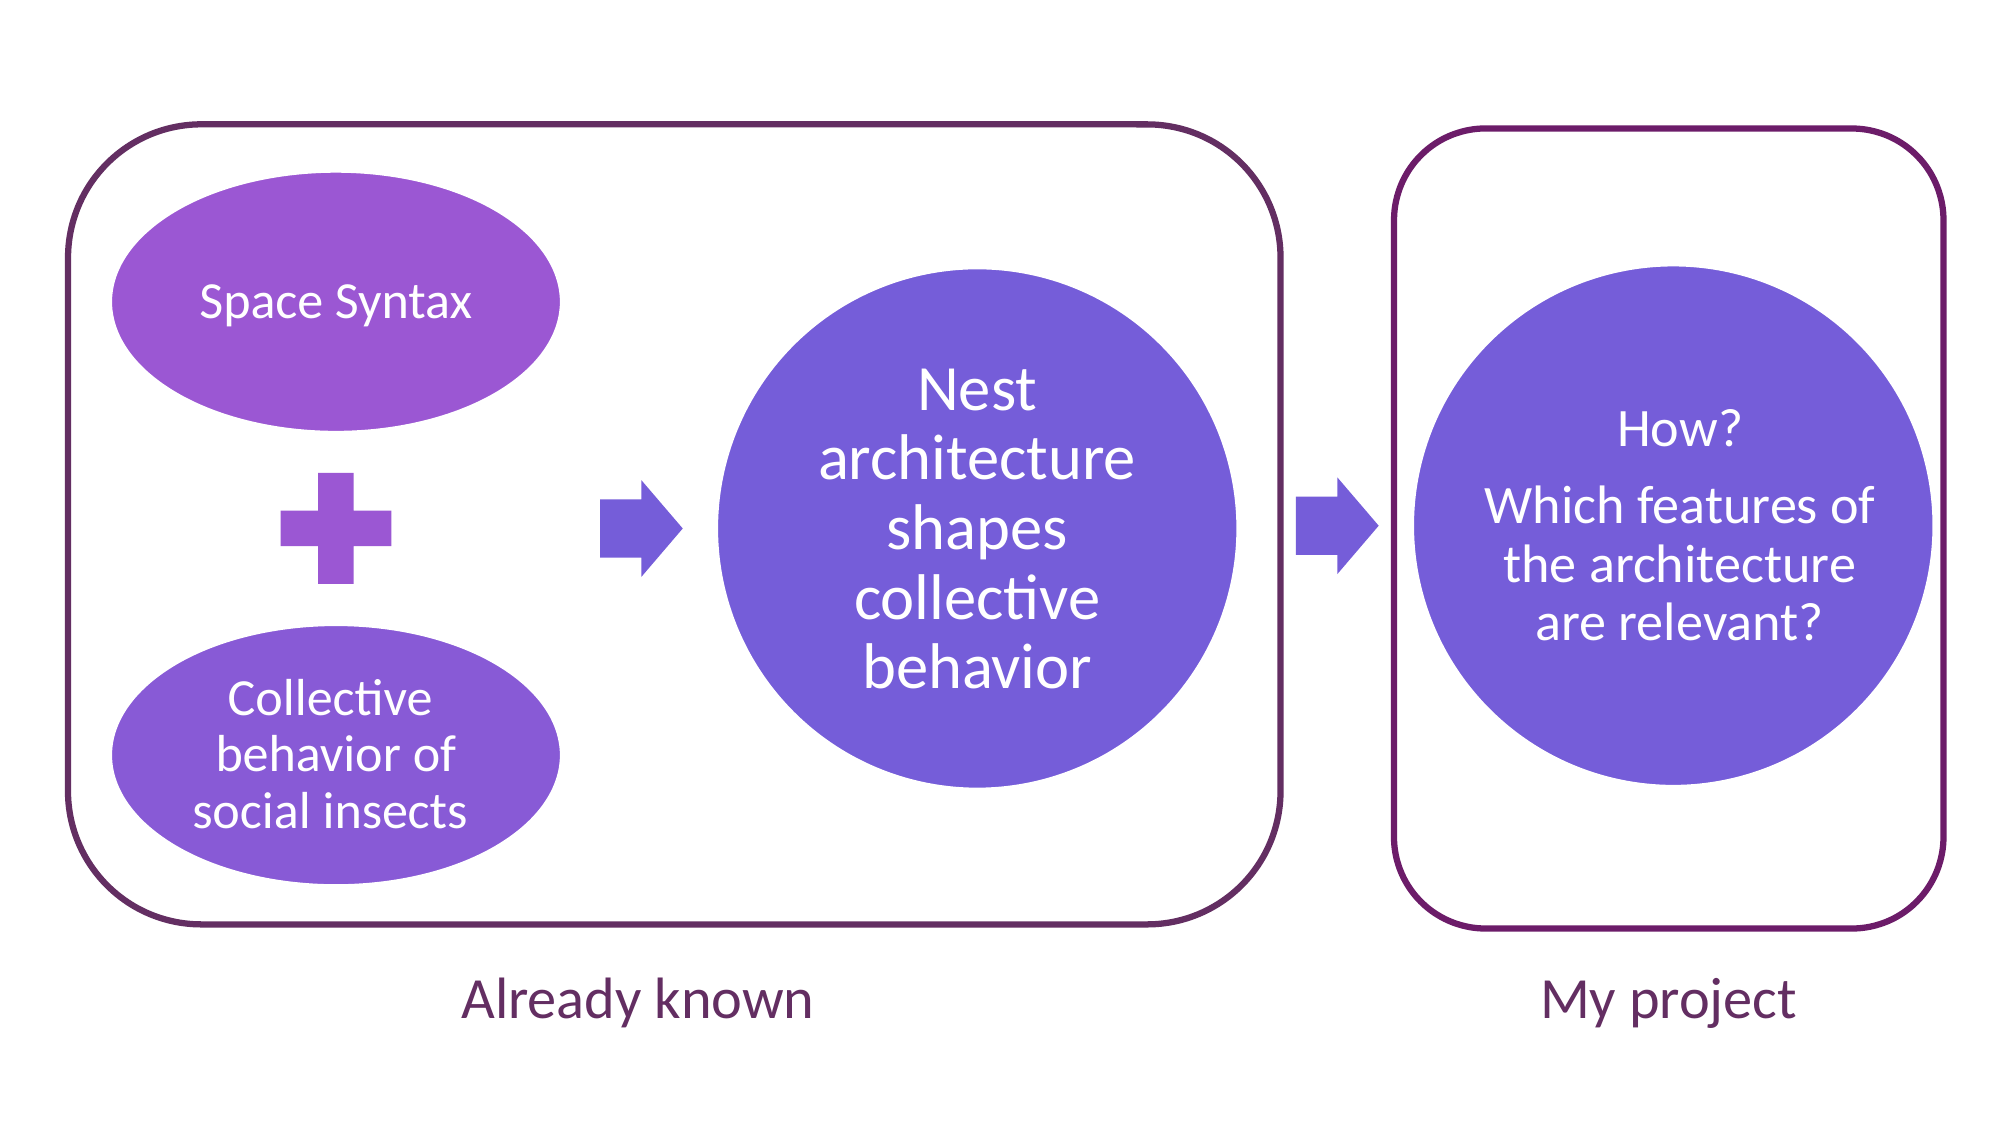

Space Syntax

Collective  behavior of social insects

Nest architecture shapes collective behavior

How?
Which features of the architecture are relevant?

Already known
My project